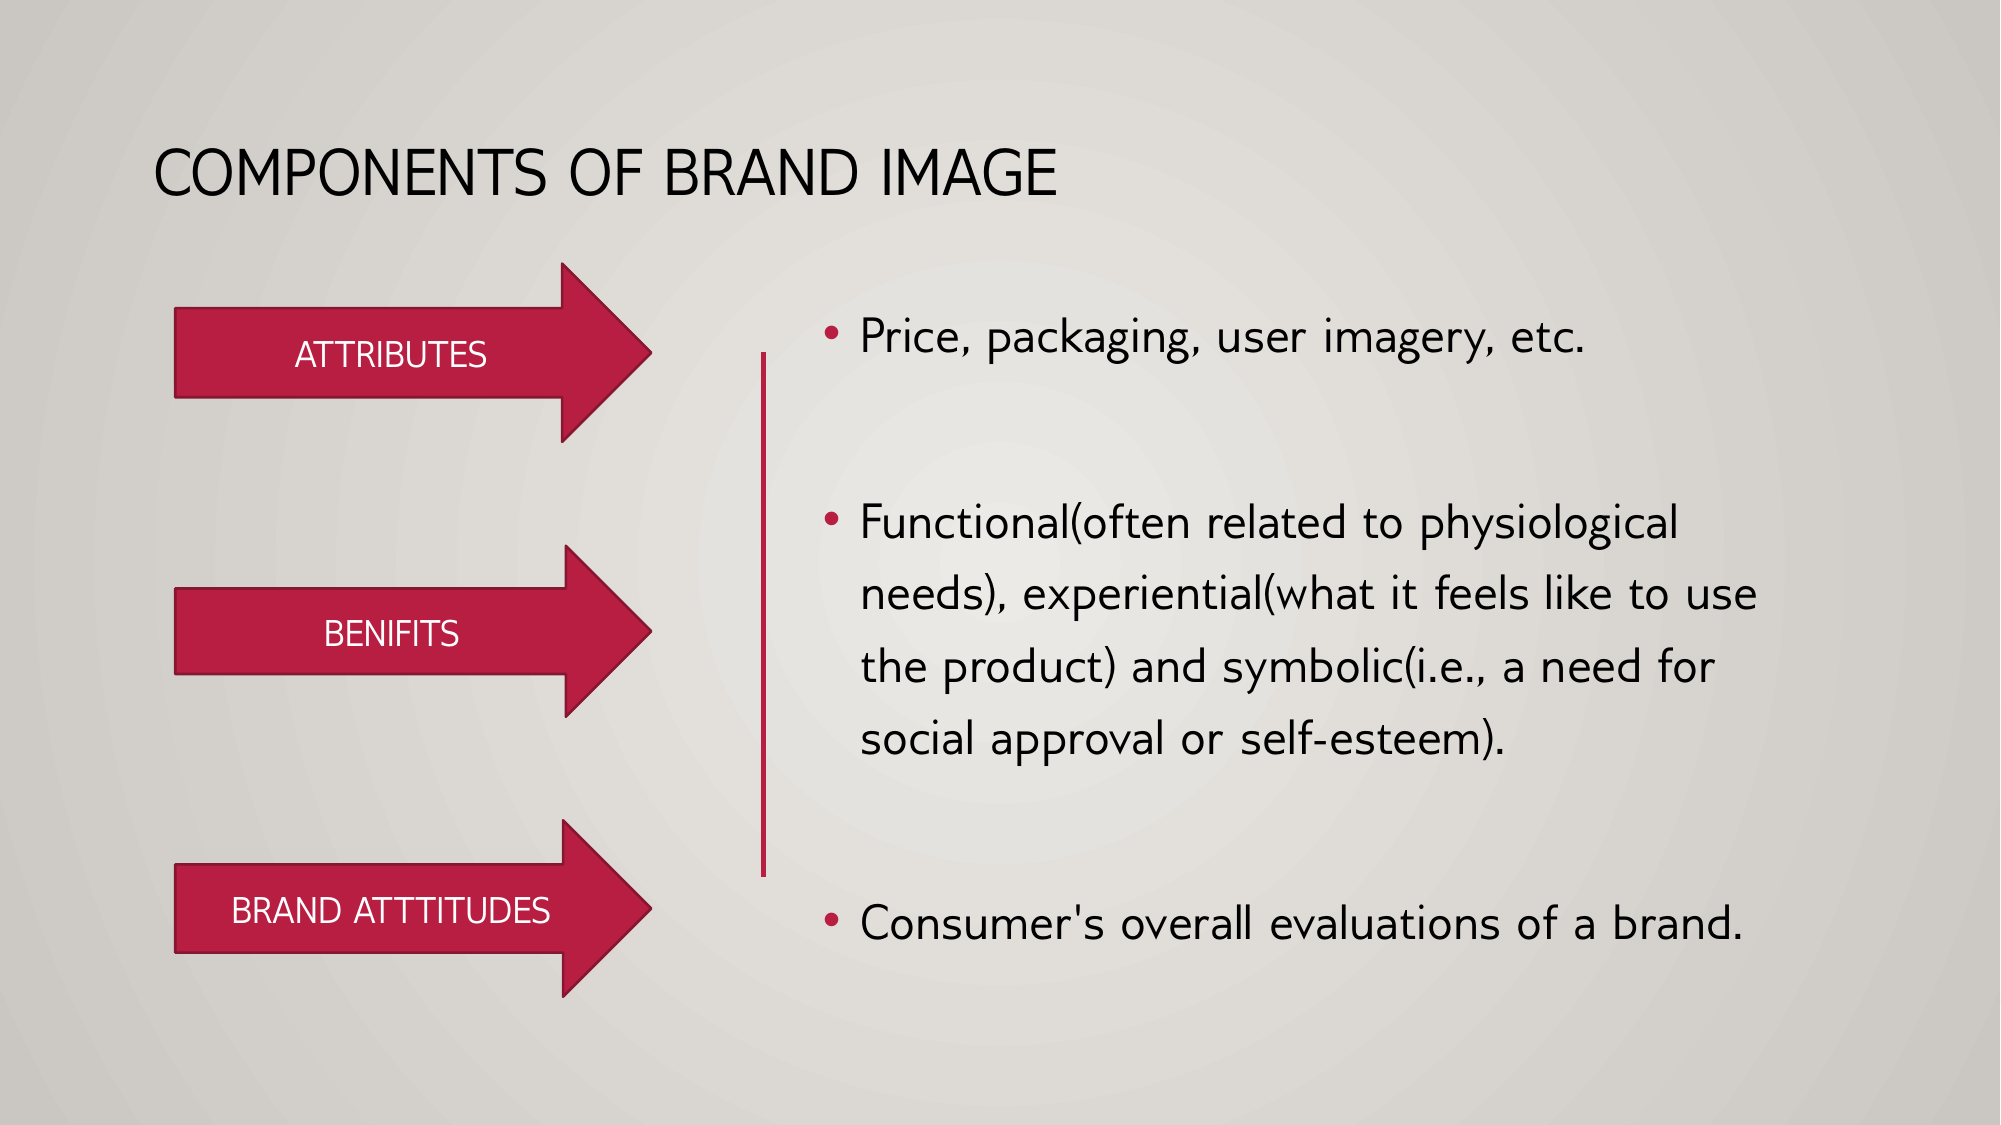

# Components of brand image

Price, packaging, user imagery, etc.

Functional(often related to physiological needs), experiential(what it feels like to use the product) and symbolic(i.e., a need for social approval or self-esteem).

Consumer's overall evaluations of a brand.

ATTRIBUTES
BENIFITS
BRAND ATTTITUDES